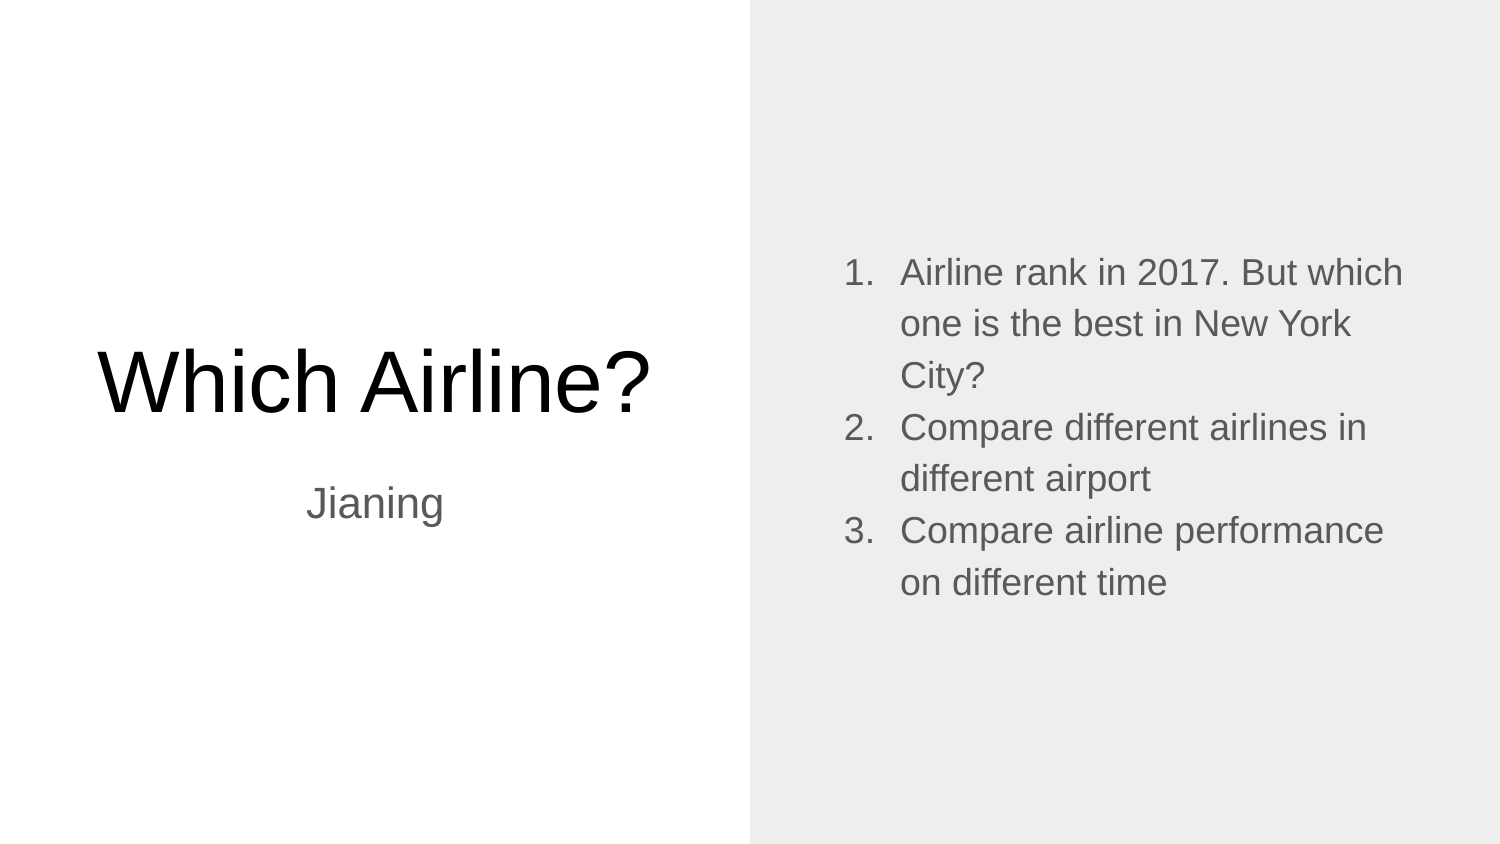

Airline rank in 2017. But which one is the best in New York City?
Compare different airlines in different airport
Compare airline performance on different time
# Which Airline?
Jianing